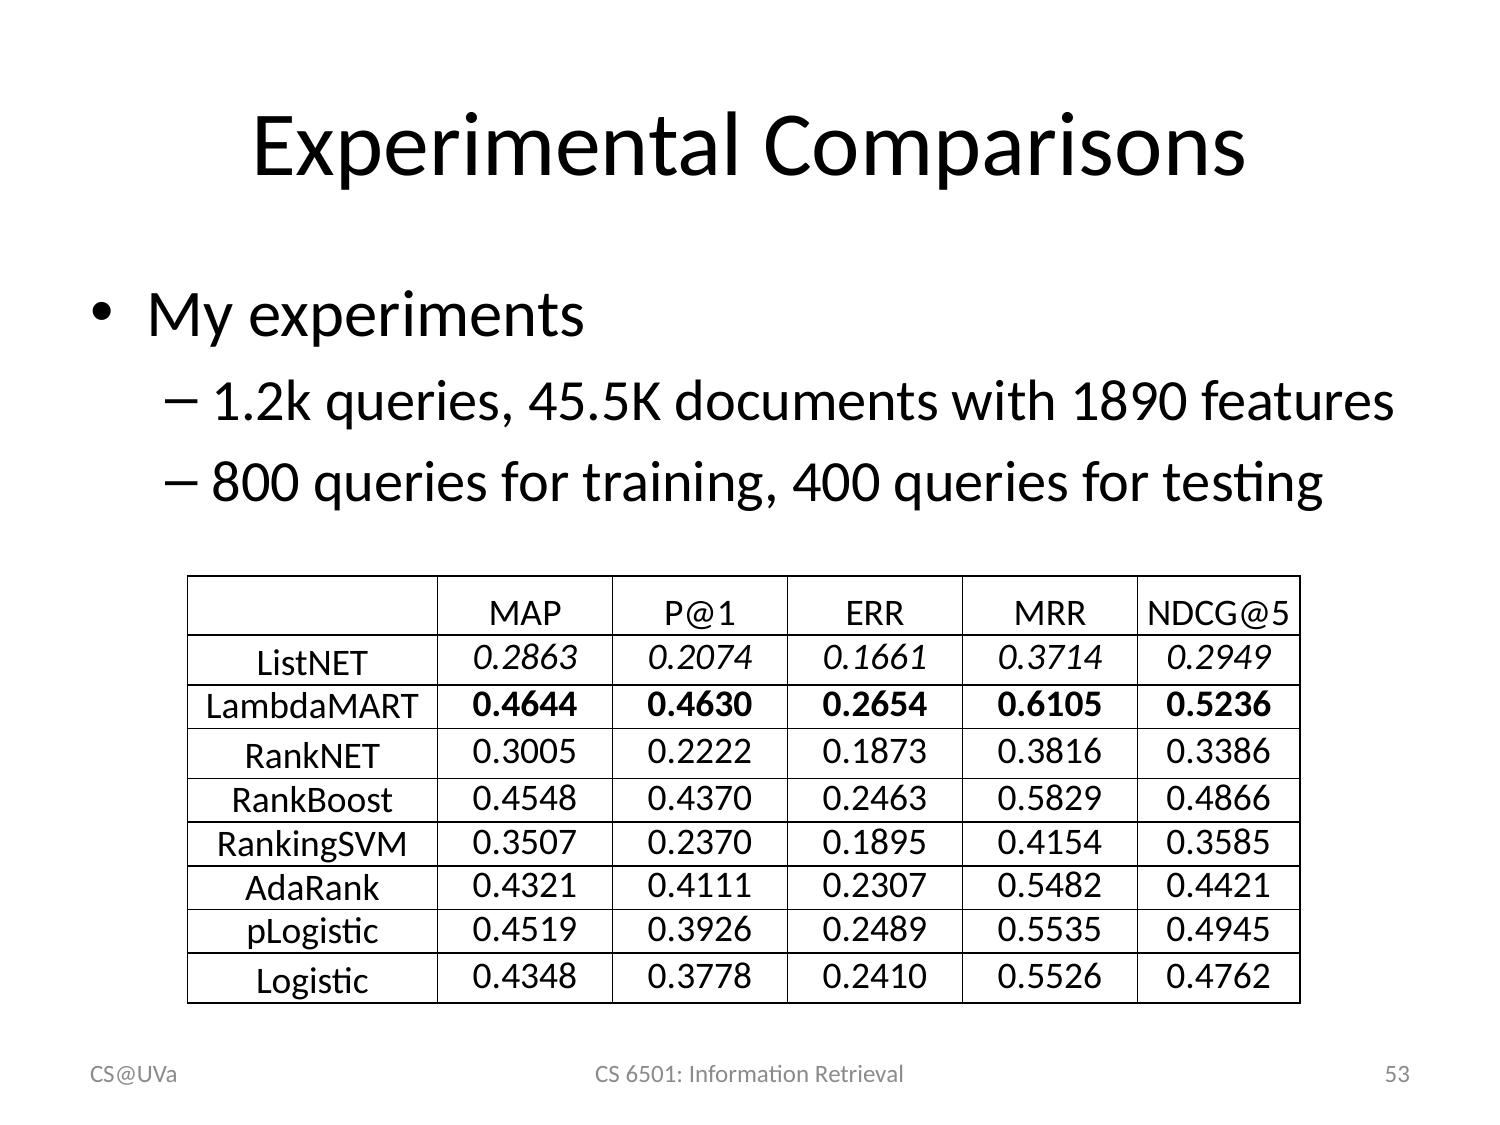

# Experimental Comparisons
My experiments
1.2k queries, 45.5K documents with 1890 features
800 queries for training, 400 queries for testing
|  | MAP | P@1 | ERR | MRR | NDCG@5 |
| --- | --- | --- | --- | --- | --- |
| ListNET | 0.2863 | 0.2074 | 0.1661 | 0.3714 | 0.2949 |
| LambdaMART | 0.4644 | 0.4630 | 0.2654 | 0.6105 | 0.5236 |
| RankNET | 0.3005 | 0.2222 | 0.1873 | 0.3816 | 0.3386 |
| RankBoost | 0.4548 | 0.4370 | 0.2463 | 0.5829 | 0.4866 |
| RankingSVM | 0.3507 | 0.2370 | 0.1895 | 0.4154 | 0.3585 |
| AdaRank | 0.4321 | 0.4111 | 0.2307 | 0.5482 | 0.4421 |
| pLogistic | 0.4519 | 0.3926 | 0.2489 | 0.5535 | 0.4945 |
| Logistic | 0.4348 | 0.3778 | 0.2410 | 0.5526 | 0.4762 |
CS@UVa
CS 6501: Information Retrieval
53